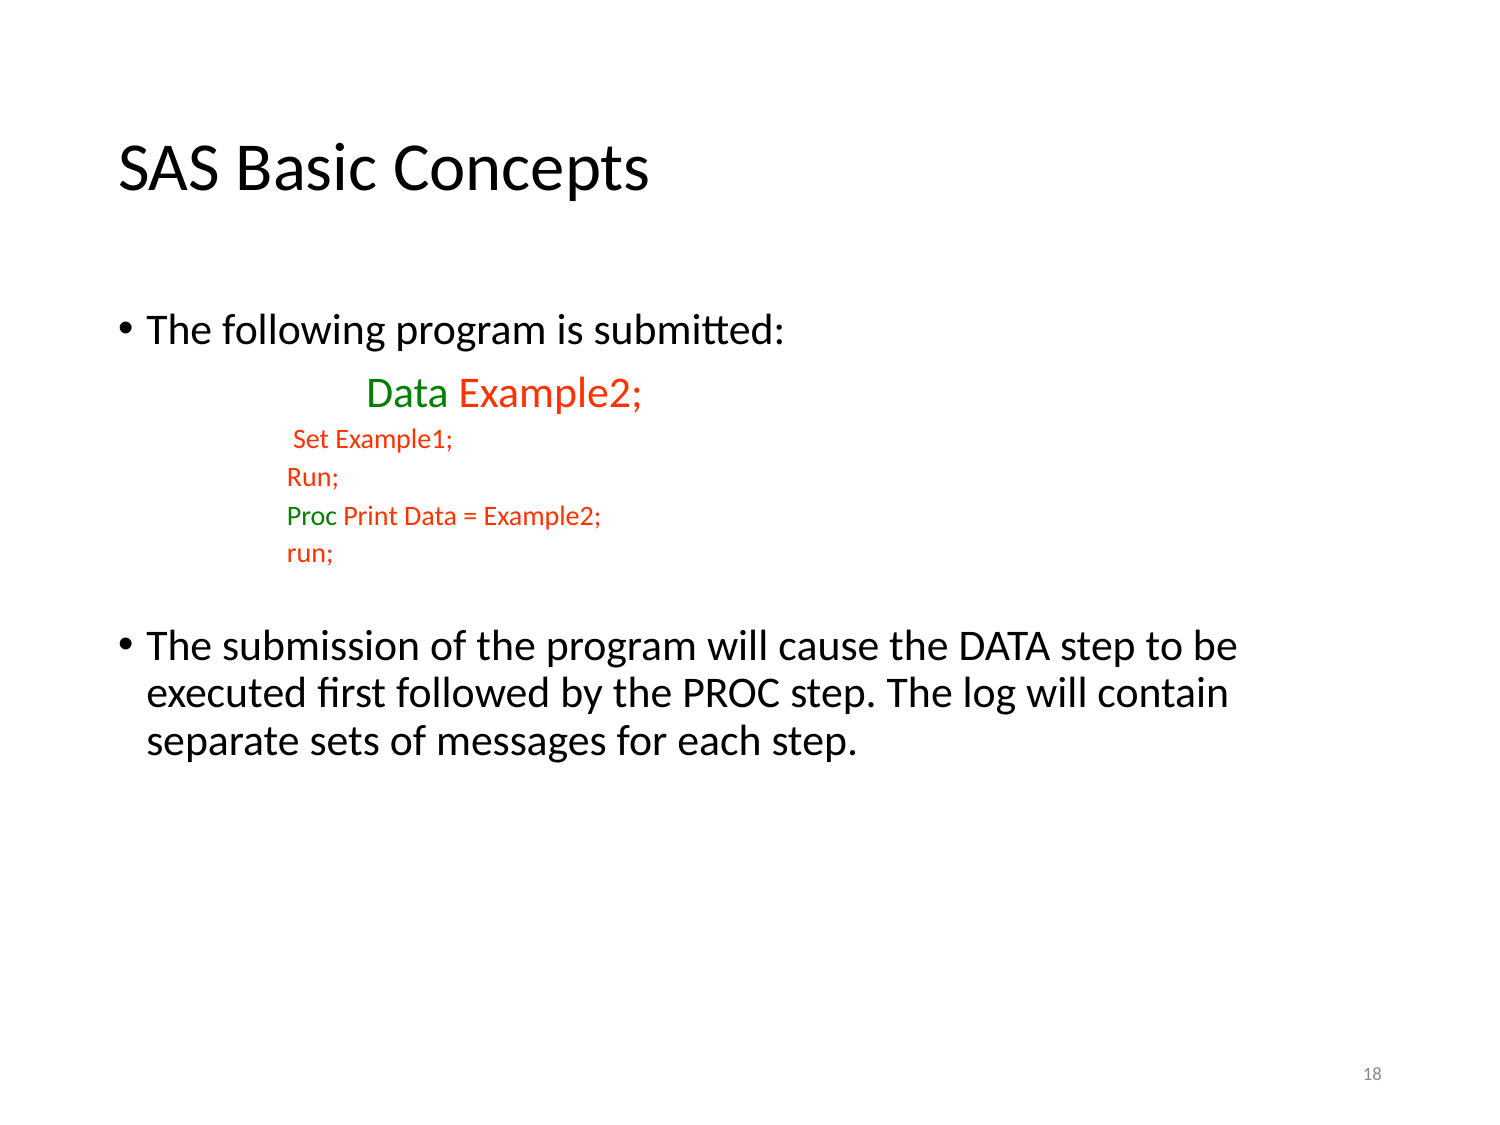

# SAS Basic Concepts
The following program is submitted:
		       Data Example2;
 Set Example1;
Run;
Proc Print Data = Example2;
run;

The submission of the program will cause the DATA step to be executed first followed by the PROC step. The log will contain separate sets of messages for each step.
18